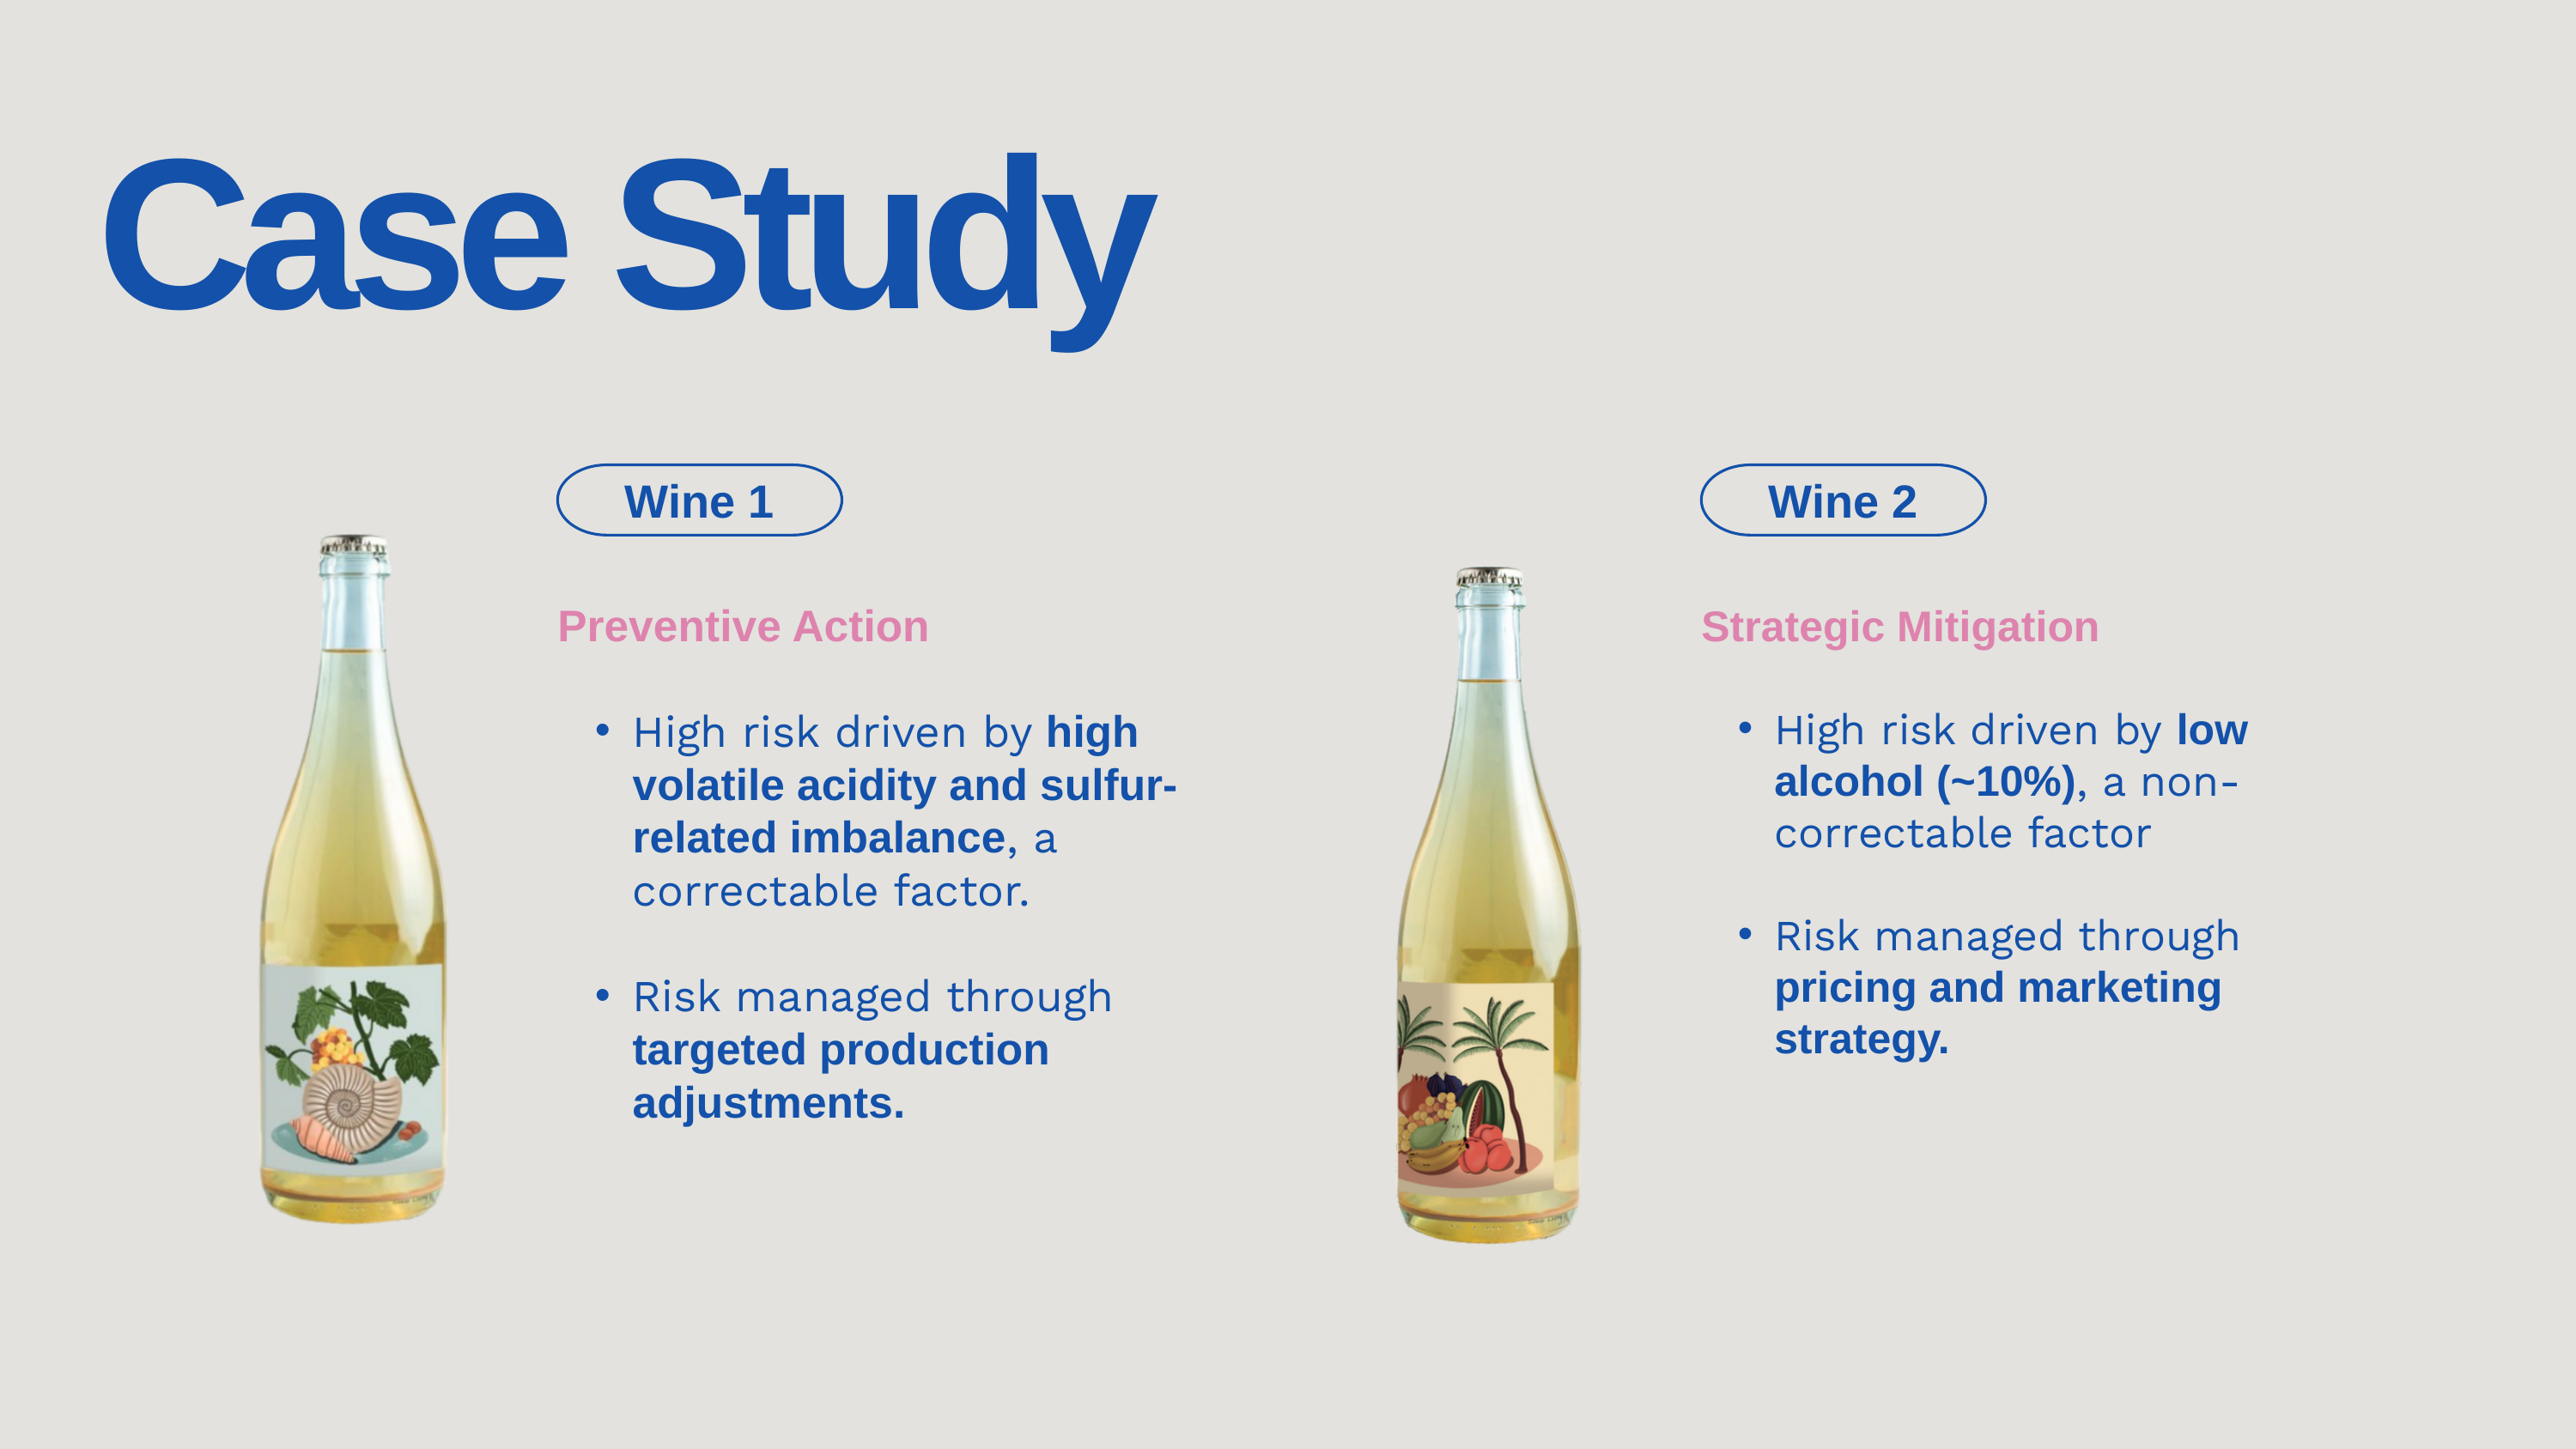

Case Study

Wine 1

Wine 2
Preventive Action

High risk driven by high volatile acidity and sulfur-related imbalance, a correctable factor.

Risk managed through targeted production adjustments.

Strategic Mitigation

High risk driven by low alcohol (~10%), a non-correctable factor

Risk managed through pricing and marketing strategy.